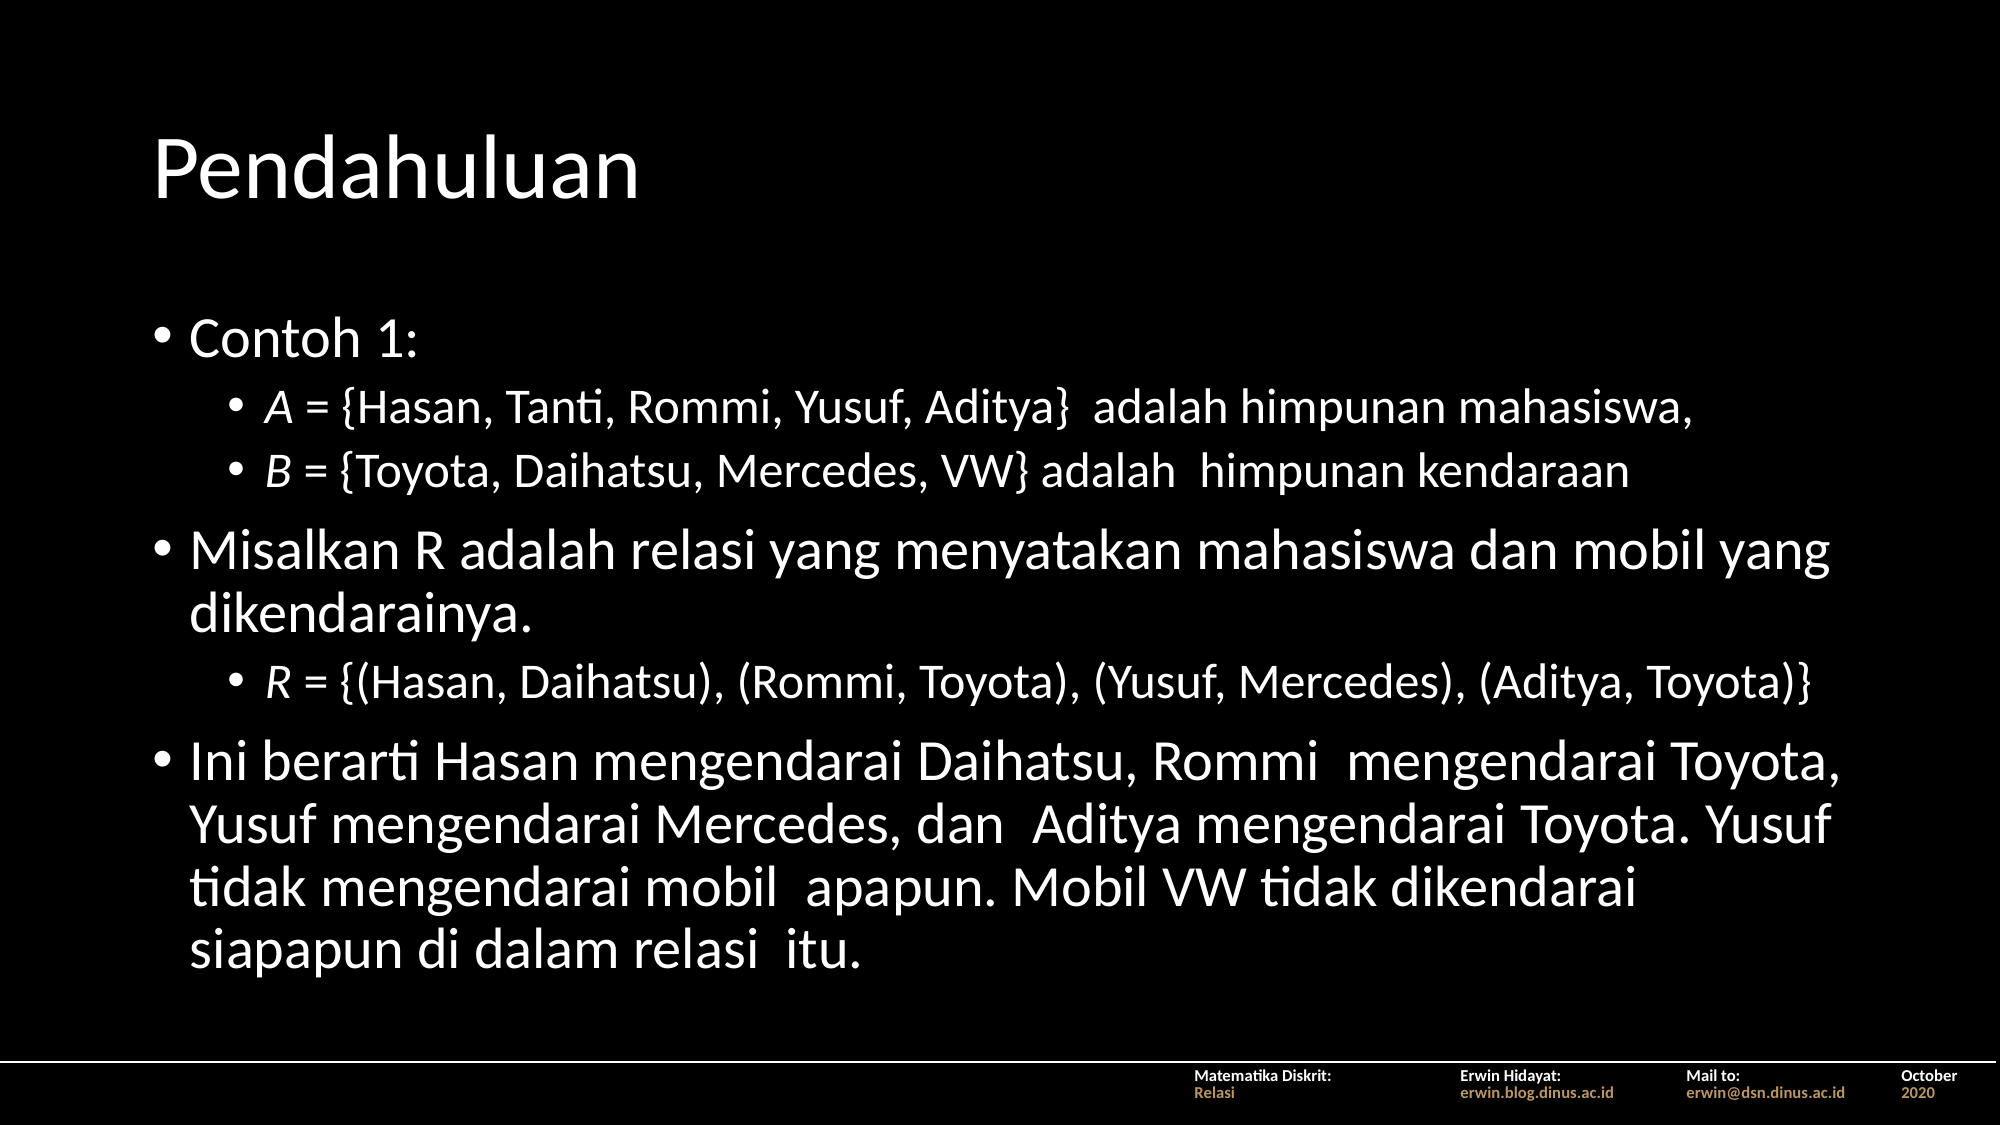

# Pendahuluan
Contoh 1:
A = {Hasan, Tanti, Rommi, Yusuf, Aditya}  adalah himpunan mahasiswa,
B = {Toyota, Daihatsu, Mercedes, VW} adalah  himpunan kendaraan
Misalkan R adalah relasi yang menyatakan mahasiswa dan mobil yang dikendarainya.
R = {(Hasan, Daihatsu), (Rommi, Toyota), (Yusuf, Mercedes), (Aditya, Toyota)}
Ini berarti Hasan mengendarai Daihatsu, Rommi  mengendarai Toyota, Yusuf mengendarai Mercedes, dan  Aditya mengendarai Toyota. Yusuf tidak mengendarai mobil  apapun. Mobil VW tidak dikendarai siapapun di dalam relasi  itu.